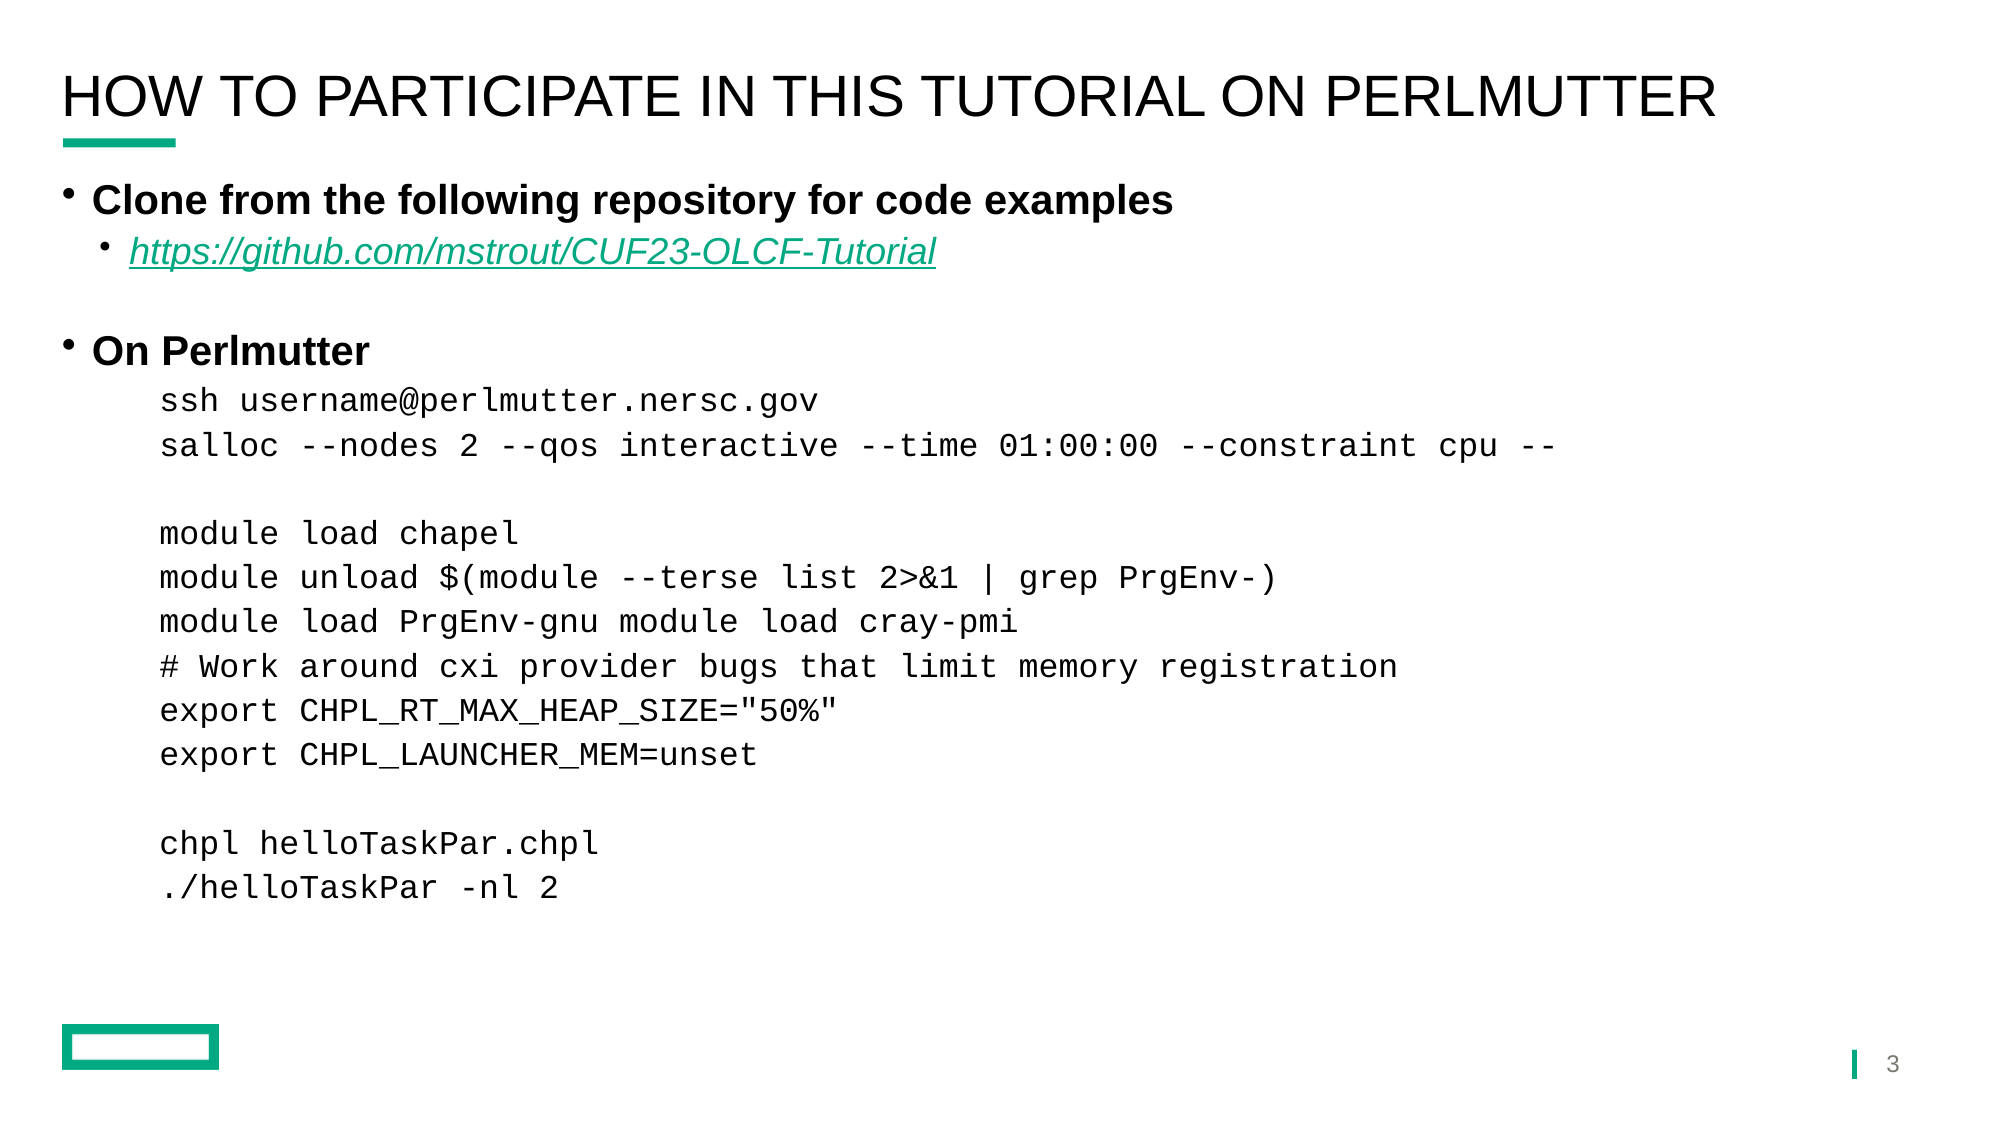

# How to Participate in this Tutorial on Perlmutter
Clone from the following repository for code examples
https://github.com/mstrout/CUF23-OLCF-Tutorial

On Perlmutter
ssh username@perlmutter.nersc.gov
salloc --nodes 2 --qos interactive --time 01:00:00 --constraint cpu --

module load chapel
module unload $(module --terse list 2>&1 | grep PrgEnv-)
module load PrgEnv-gnu module load cray-pmi
# Work around cxi provider bugs that limit memory registration
export CHPL_RT_MAX_HEAP_SIZE="50%"
export CHPL_LAUNCHER_MEM=unset

chpl helloTaskPar.chpl
./helloTaskPar -nl 2

3